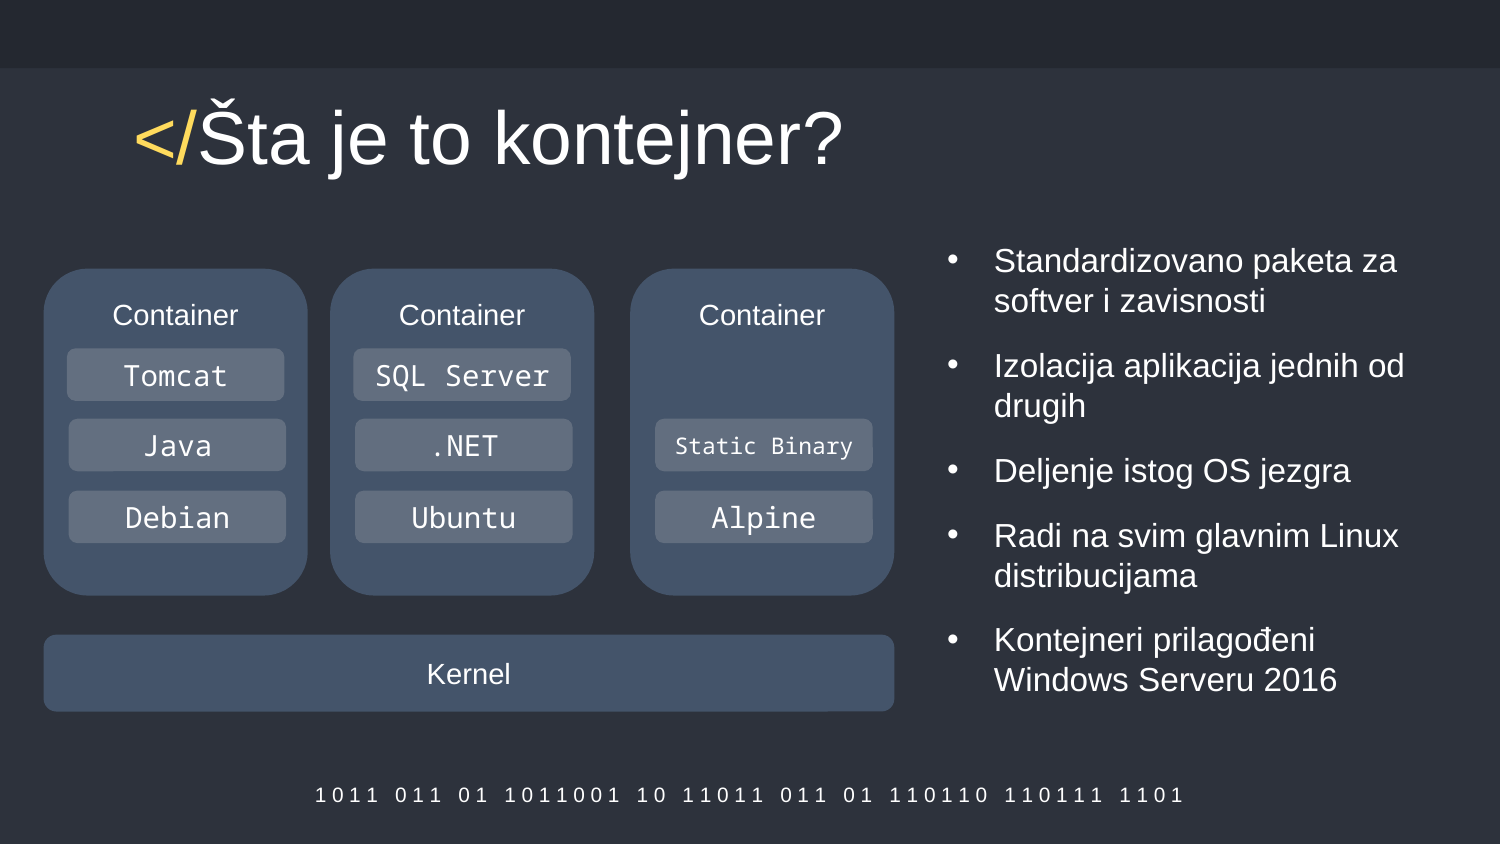

</Šta je to kontejner?
Standardizovano paketa za softver i zavisnosti
Izolacija aplikacija jednih od drugih
Deljenje istog OS jezgra
Radi na svim glavnim Linux distribucijama
Kontejneri prilagođeni Windows Serveru 2016

Container
Static Binary
Alpine

Container
SQL Server
.NET
Ubuntu

Container
Tomcat
Java
Debian
Kernel